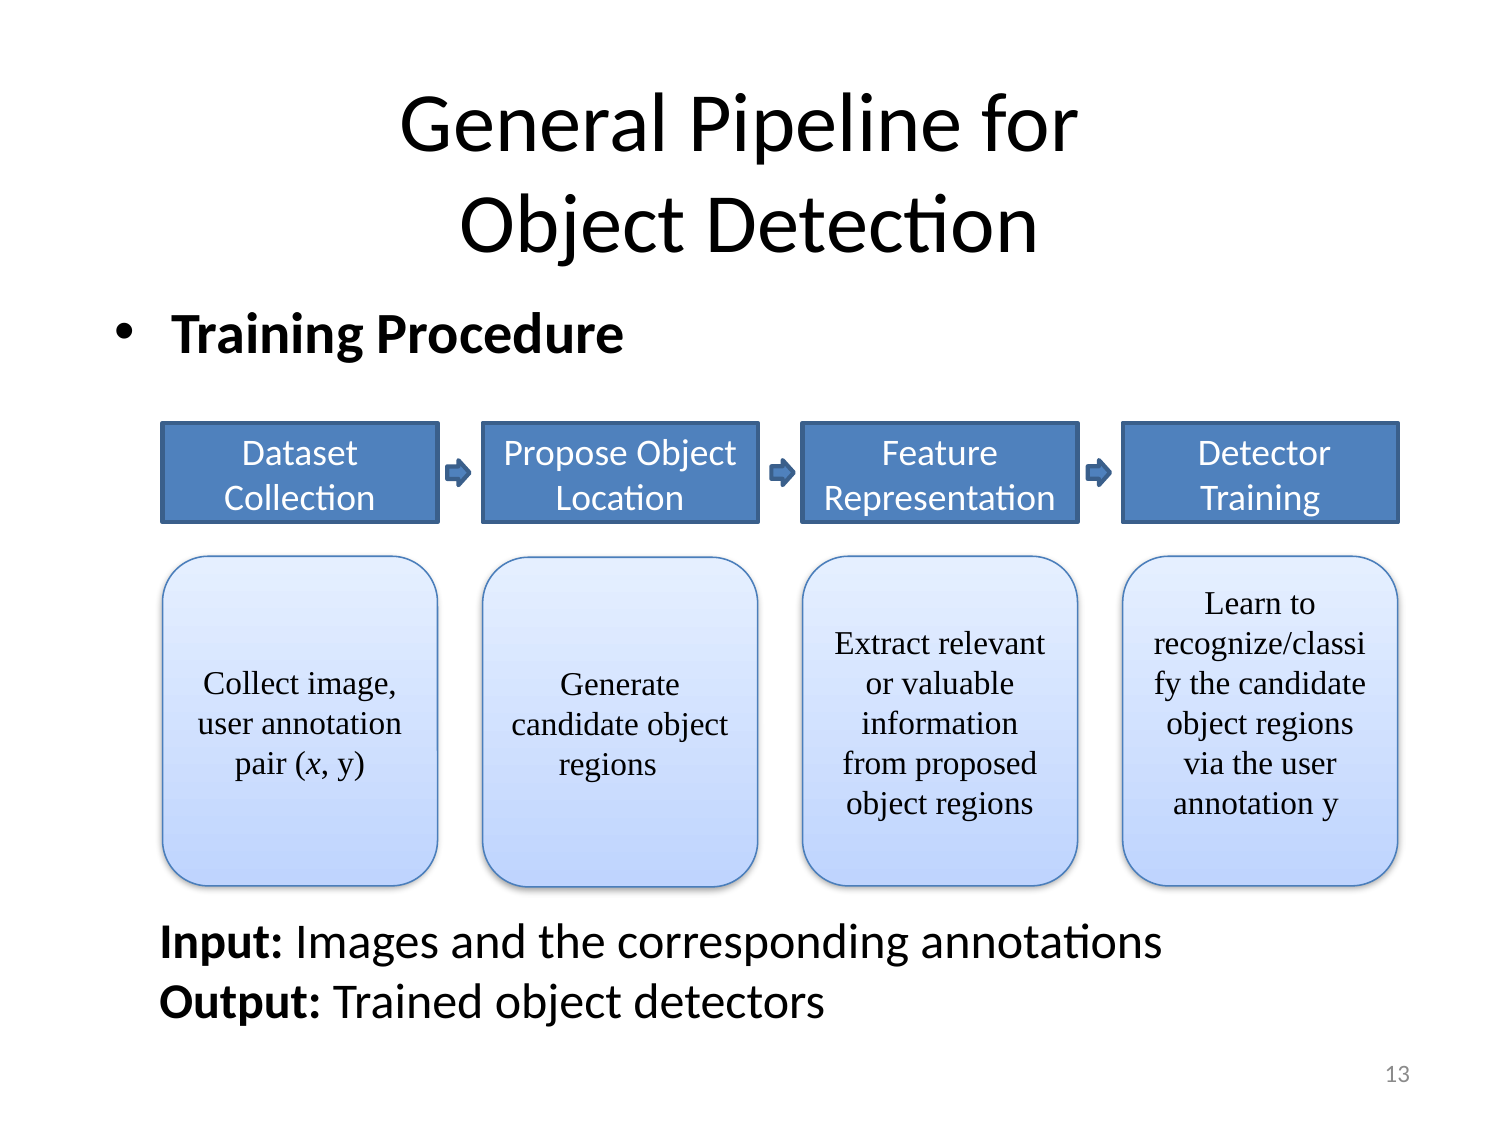

# General Pipeline for Object Detection

Training Procedure

Dataset Collection
 Detector
Training
Feature Representation
Propose Object Location

Extract relevant or valuable information from proposed object regions
Learn to recognize/classify the candidate object regions via the user annotation y

Collect image, user annotation pair (x, y)

Generate candidate object regions

Input: Images and the corresponding annotations
Output: Trained object detectors
13